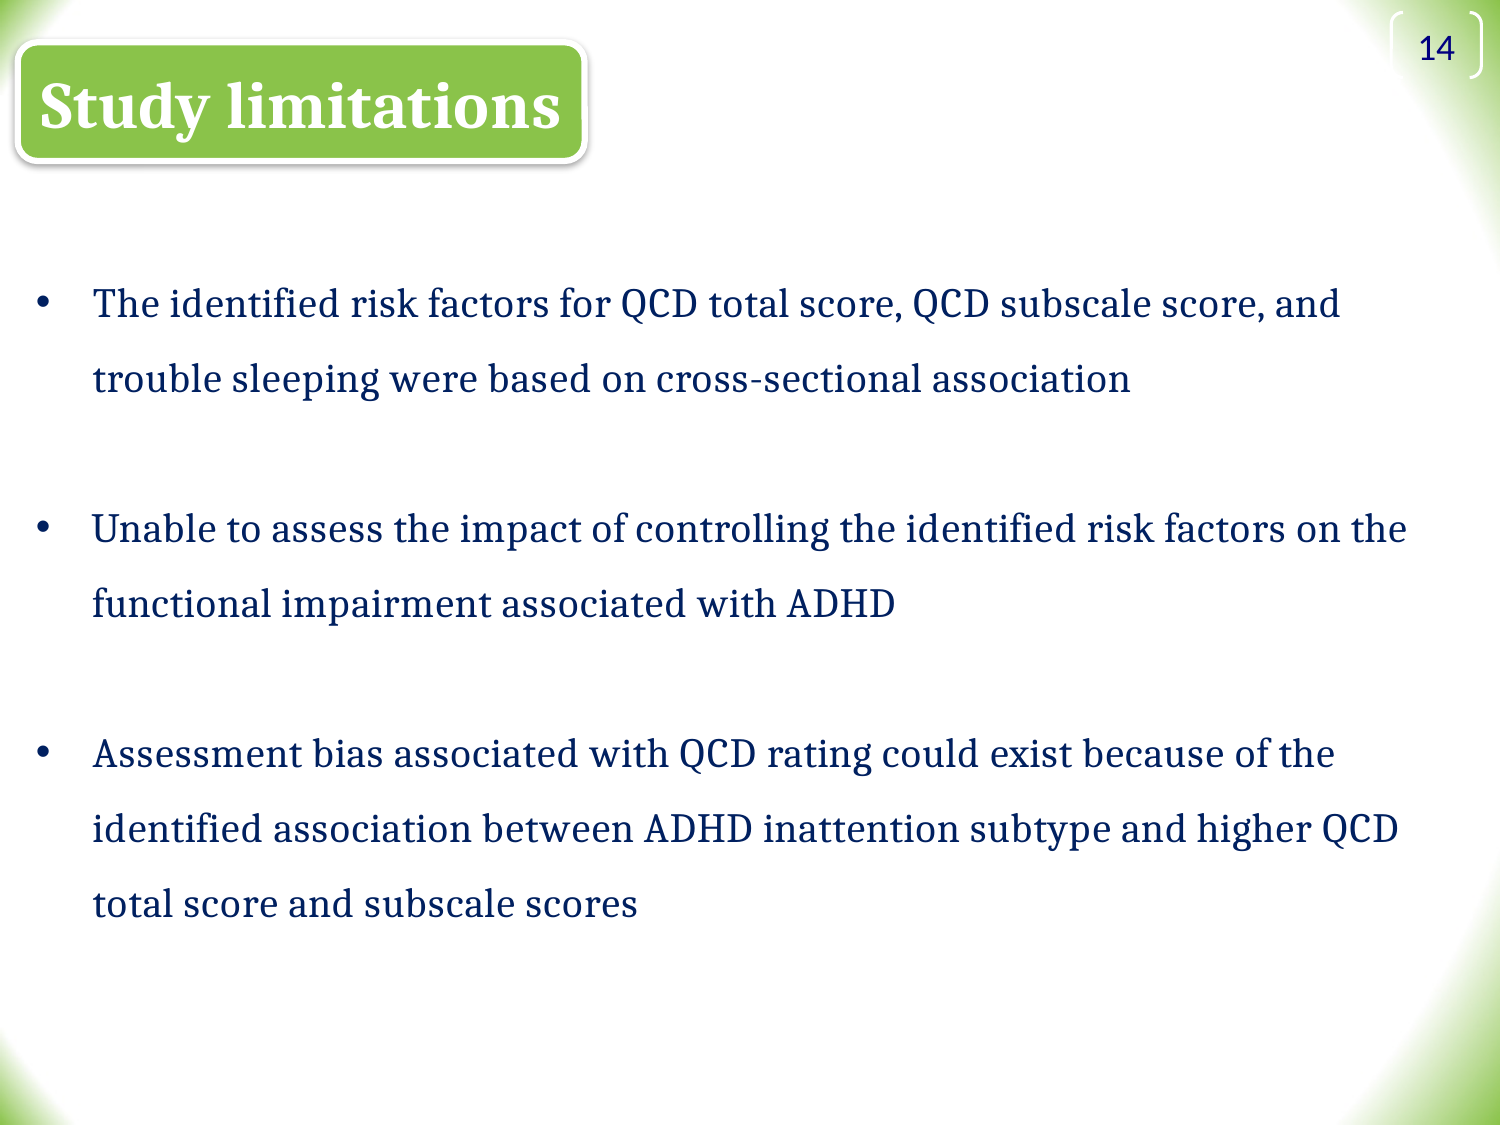

14
Study limitations
The identified risk factors for QCD total score, QCD subscale score, and trouble sleeping were based on cross-sectional association

Unable to assess the impact of controlling the identified risk factors on the functional impairment associated with ADHD

Assessment bias associated with QCD rating could exist because of the identified association between ADHD inattention subtype and higher QCD total score and subscale scores